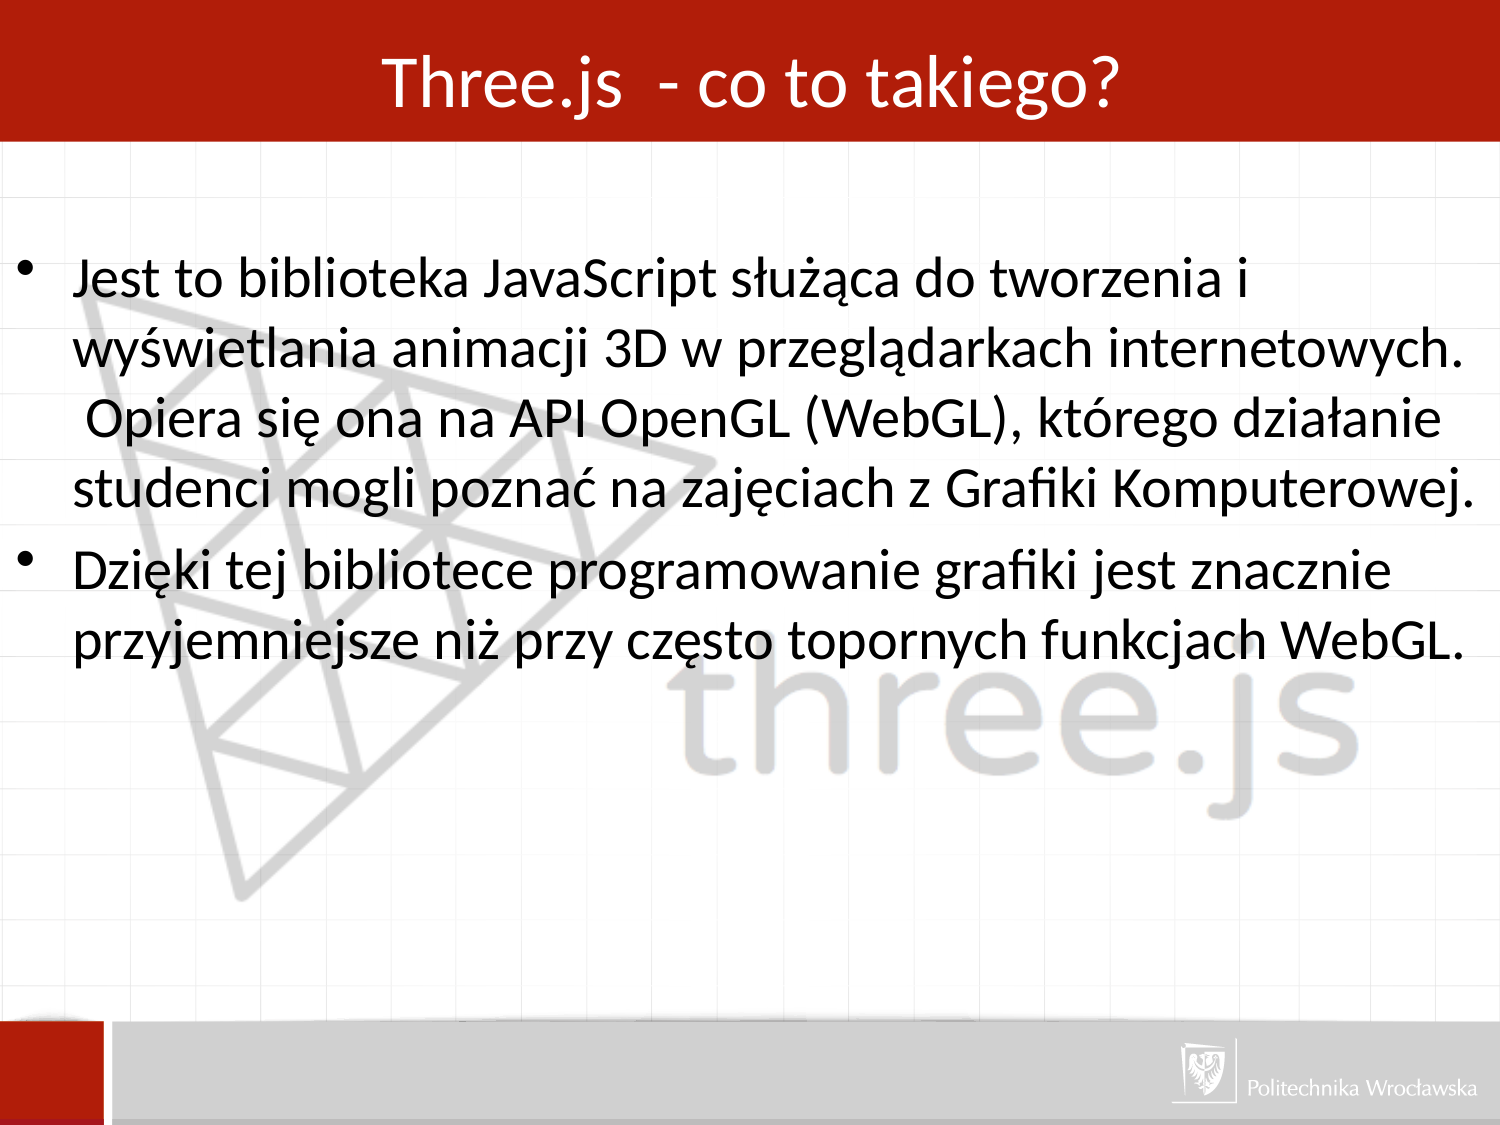

Three.js  - co to takiego?
Jest to biblioteka JavaScript służąca do tworzenia i wyświetlania animacji 3D w przeglądarkach internetowych.  Opiera się ona na API OpenGL (WebGL), którego działanie studenci mogli poznać na zajęciach z Grafiki Komputerowej.
Dzięki tej bibliotece programowanie grafiki jest znacznie przyjemniejsze niż przy często topornych funkcjach WebGL.